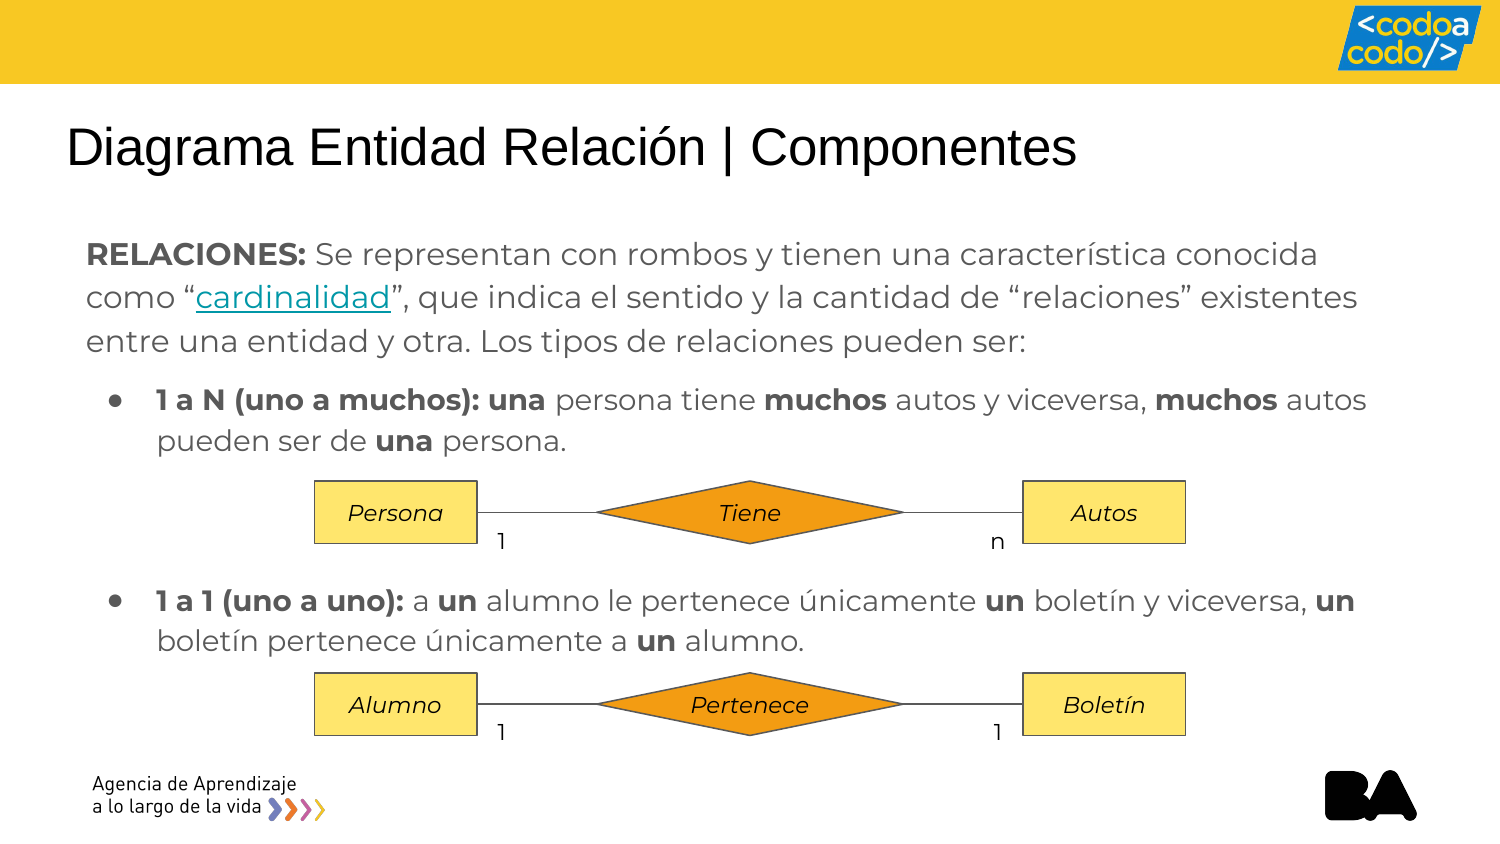

# Diagrama Entidad Relación | Componentes
RELACIONES: Se representan con rombos y tienen una característica conocida como “cardinalidad”, que indica el sentido y la cantidad de “relaciones” existentes entre una entidad y otra. Los tipos de relaciones pueden ser:
1 a N (uno a muchos): una persona tiene muchos autos y viceversa, muchos autos pueden ser de una persona.
Persona
Tiene
Autos
1
n
1 a 1 (uno a uno): a un alumno le pertenece únicamente un boletín y viceversa, un boletín pertenece únicamente a un alumno.
Alumno
Pertenece
Boletín
1
1